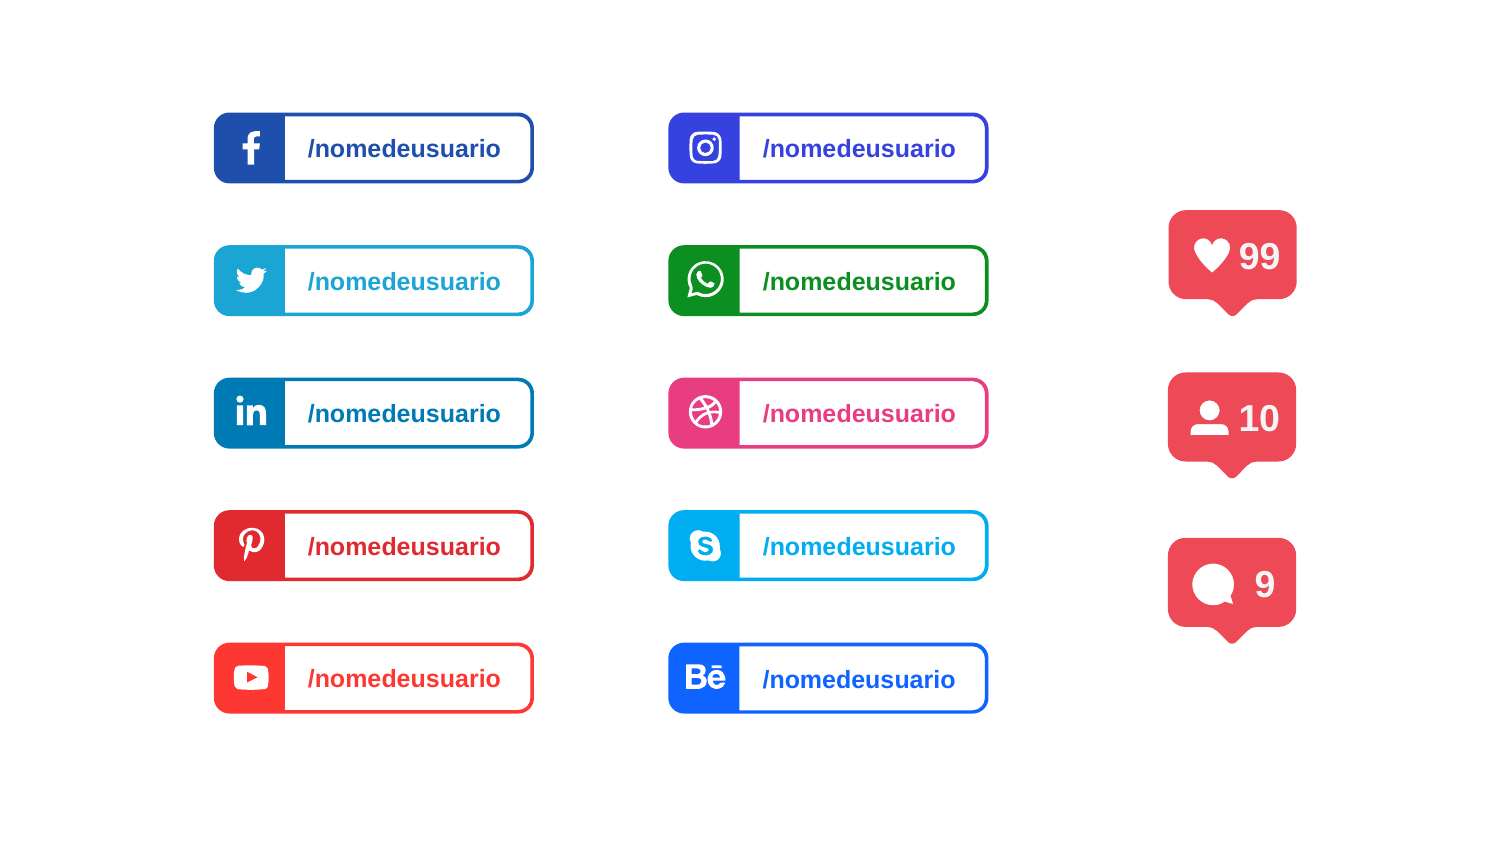

/nomedeusuario
/nomedeusuario

99

/nomedeusuario
/nomedeusuario

10
/nomedeusuario
/nomedeusuario

/nomedeusuario
/nomedeusuario

9

/nomedeusuario
/nomedeusuario